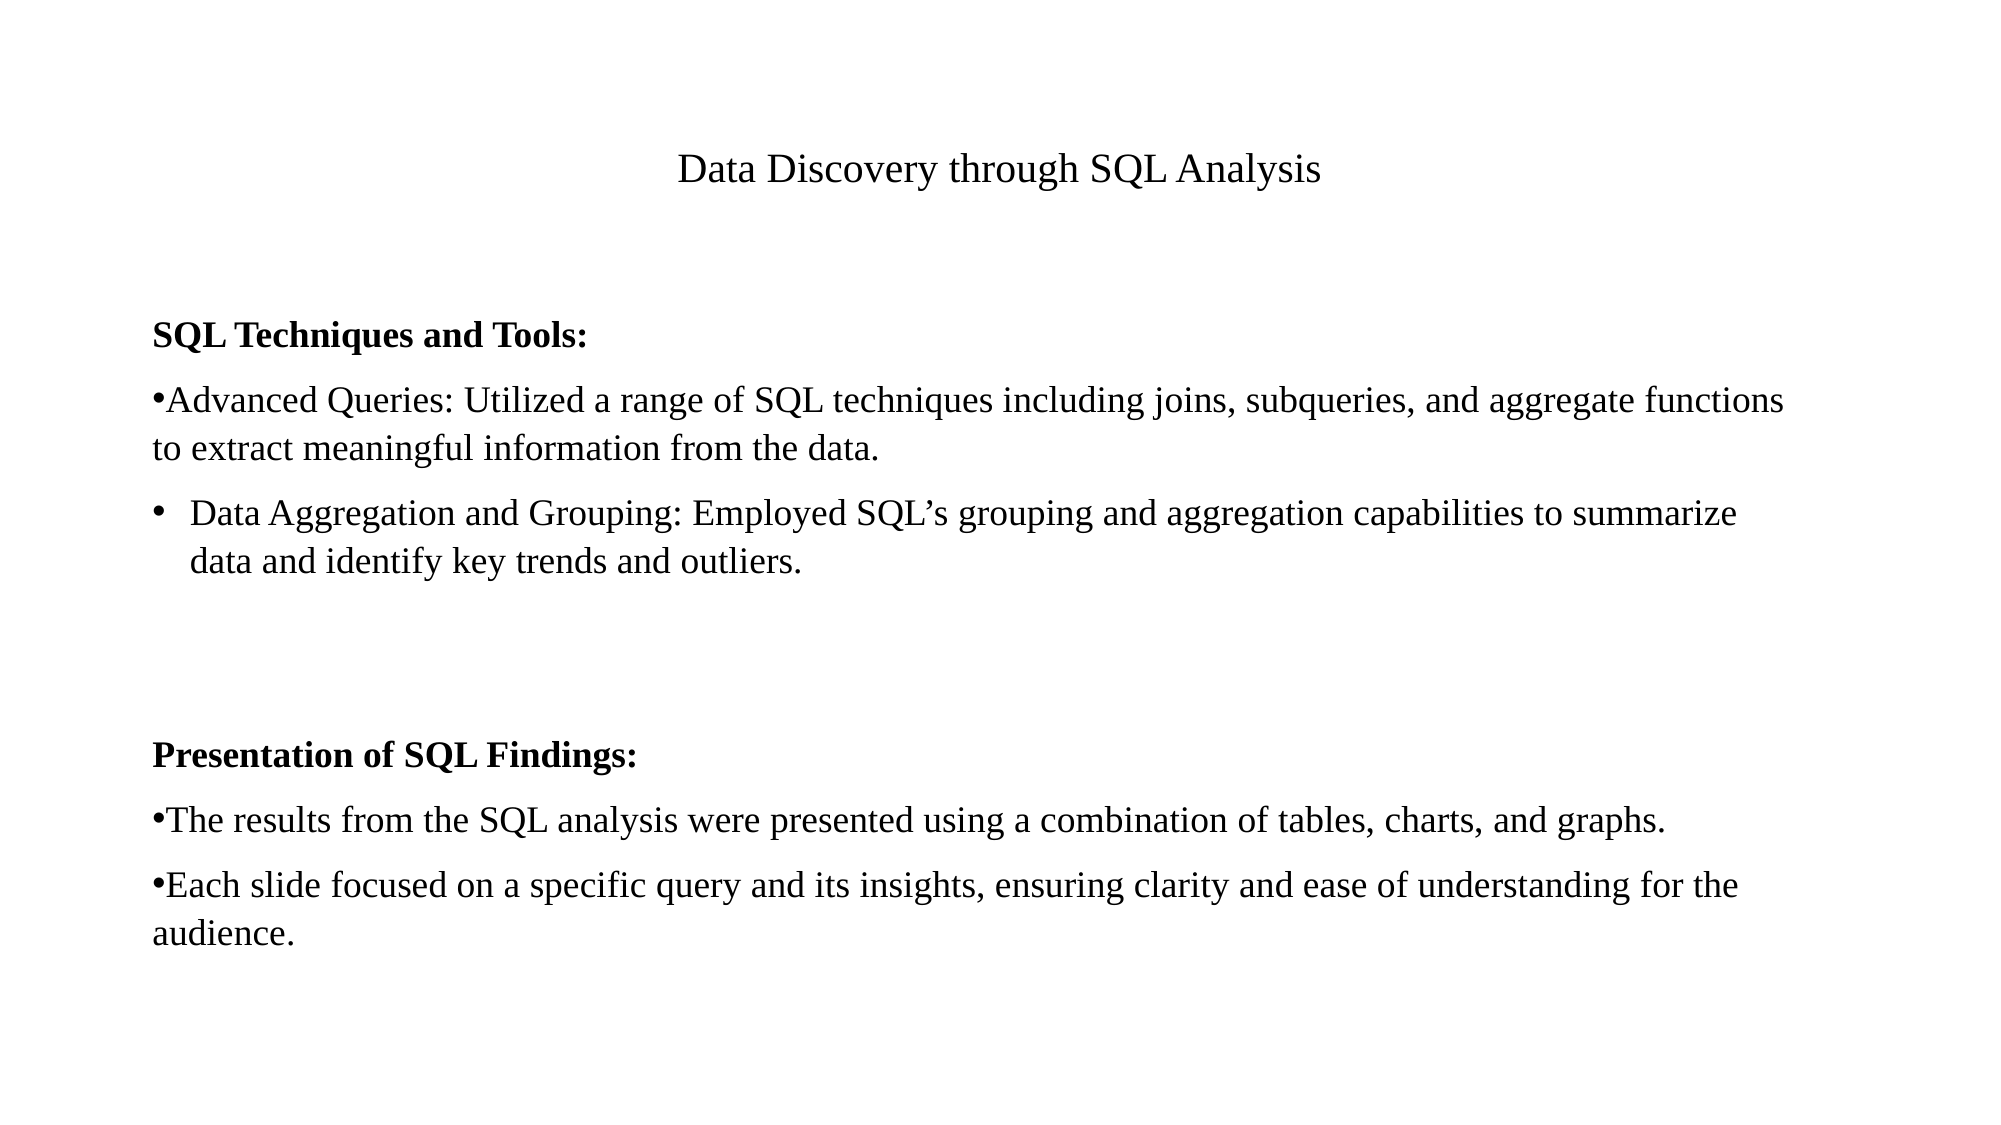

# Data Discovery through SQL Analysis
SQL Techniques and Tools:
Advanced Queries: Utilized a range of SQL techniques including joins, subqueries, and aggregate functions to extract meaningful information from the data.
Data Aggregation and Grouping: Employed SQL’s grouping and aggregation capabilities to summarize data and identify key trends and outliers.

Presentation of SQL Findings:
The results from the SQL analysis were presented using a combination of tables, charts, and graphs.
Each slide focused on a specific query and its insights, ensuring clarity and ease of understanding for the audience.